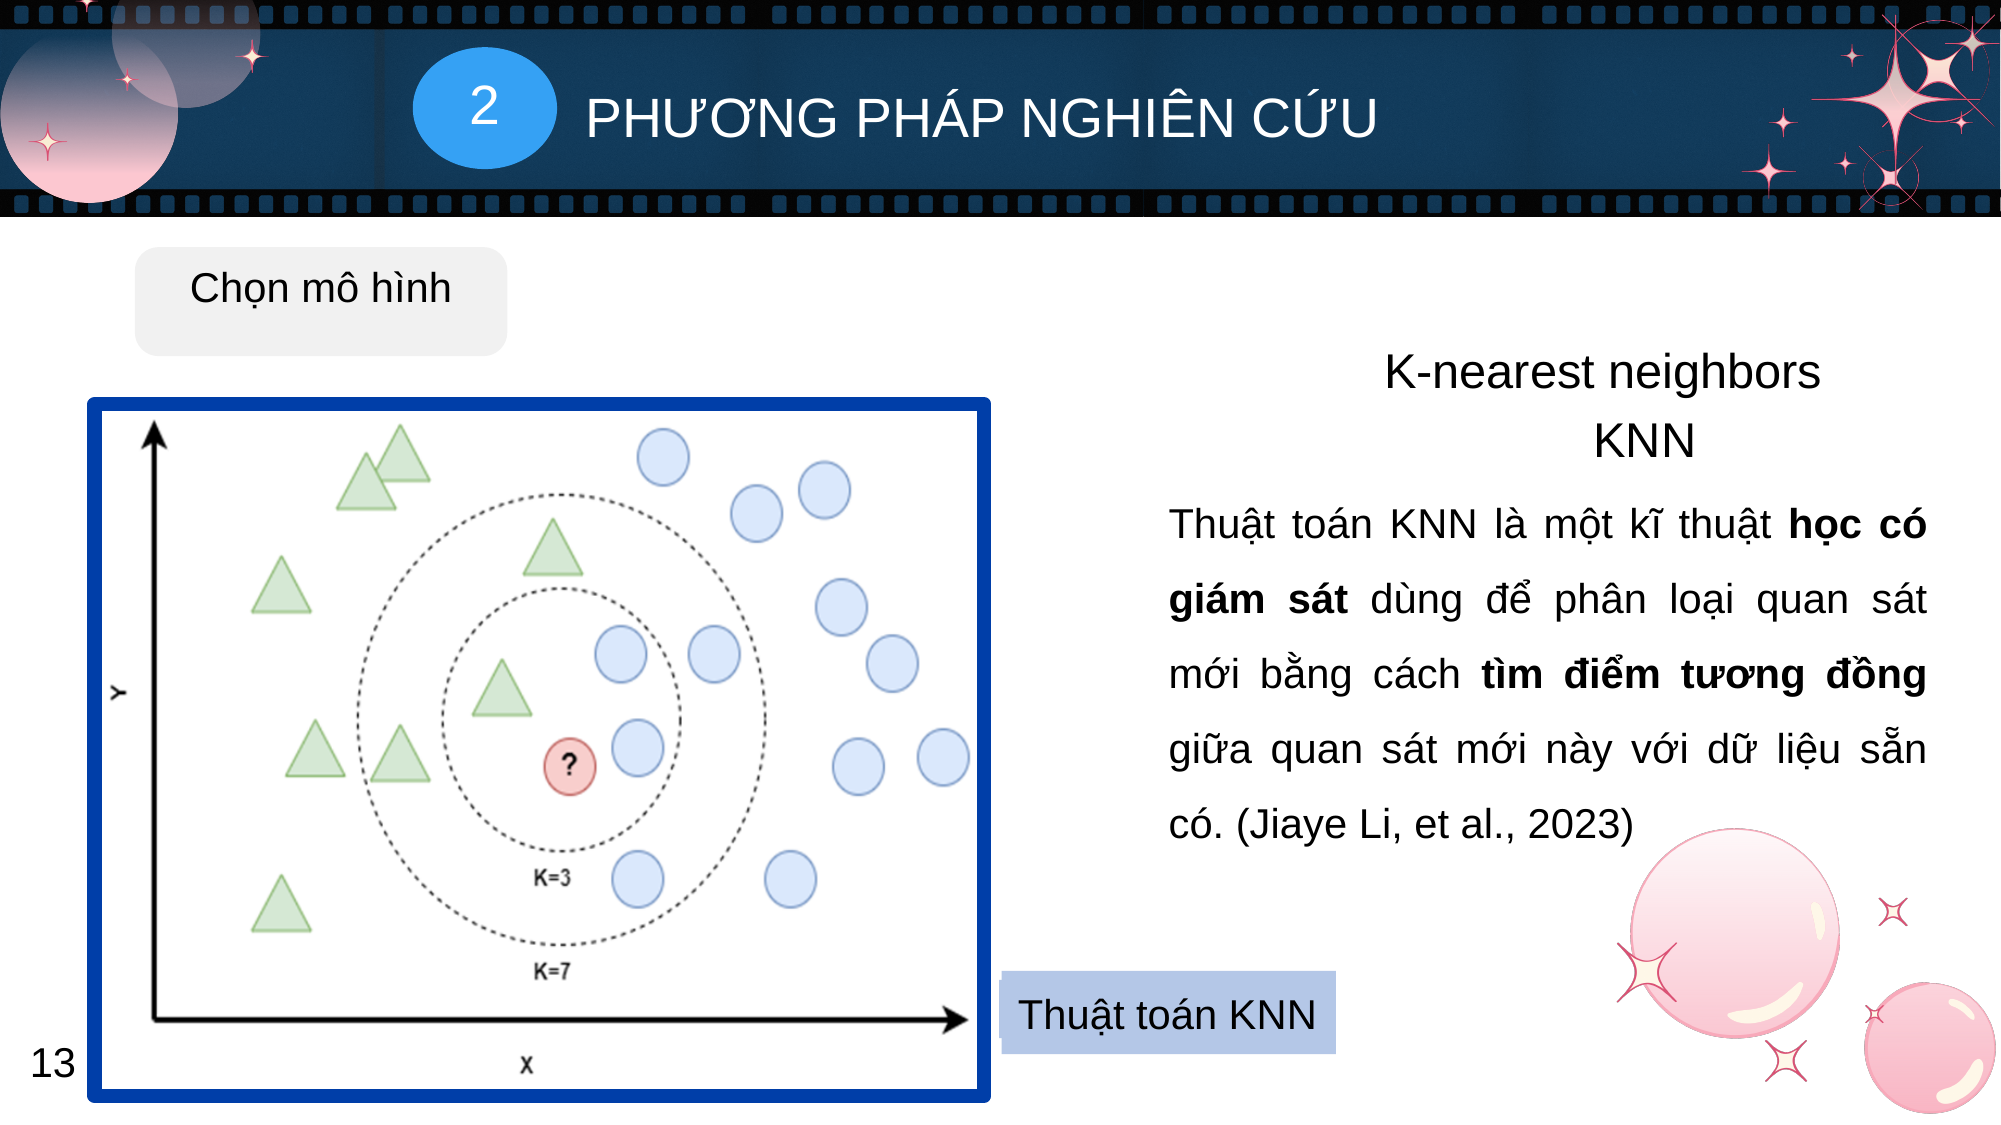

2
PHƯƠNG PHÁP NGHIÊN CỨU
Chọn mô hình

K-nearest neighbors
KNN

Thuật toán KNN là một kĩ thuật học có giám sát dùng để phân loại quan sát mới bằng cách tìm điểm tương đồng giữa quan sát mới này với dữ liệu sẵn có. (Jiaye Li, et al., 2023)

Thuật toán KNN
13